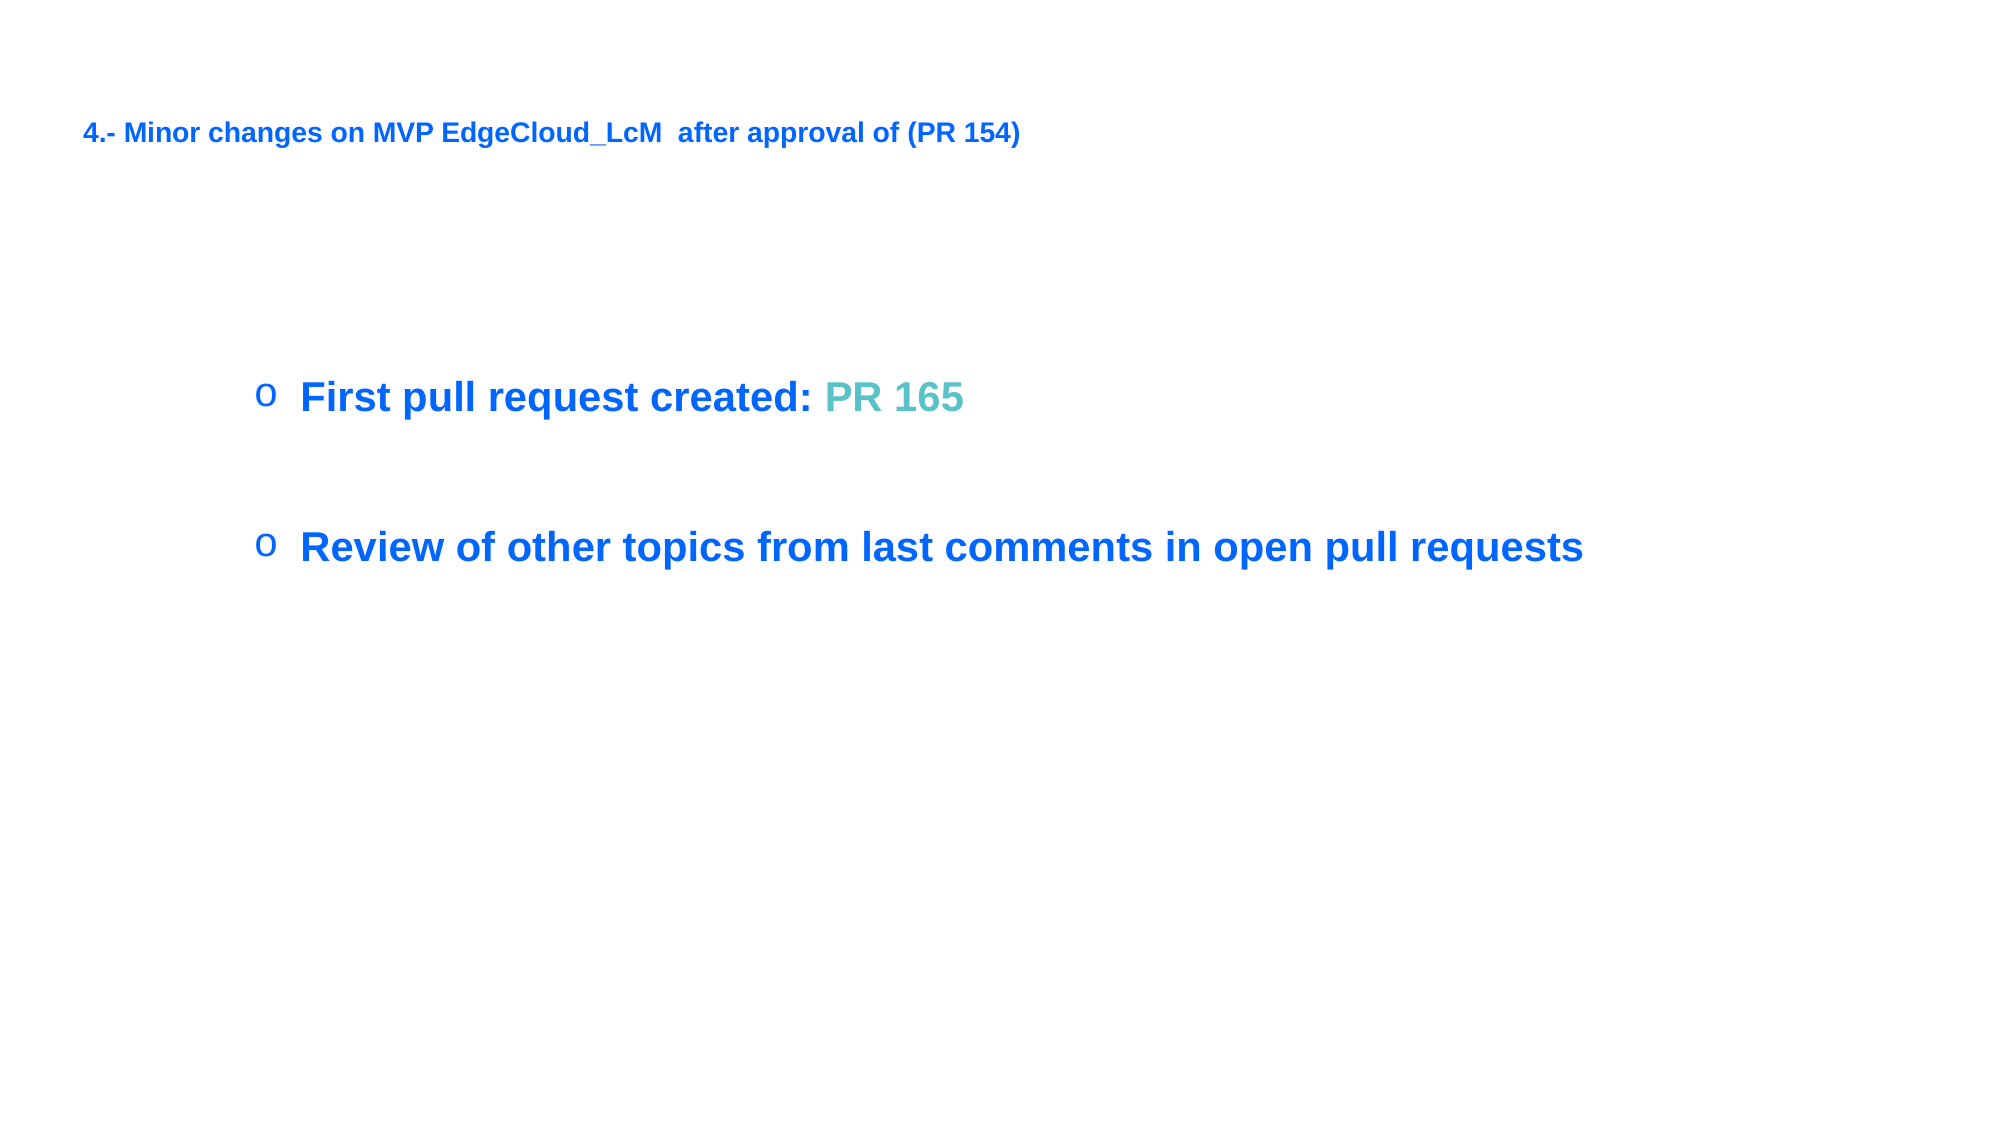

4.- Minor changes on MVP EdgeCloud_LcM  after approval of (PR 154)

First pull request created: PR 165

Review of other topics from last comments in open pull requests